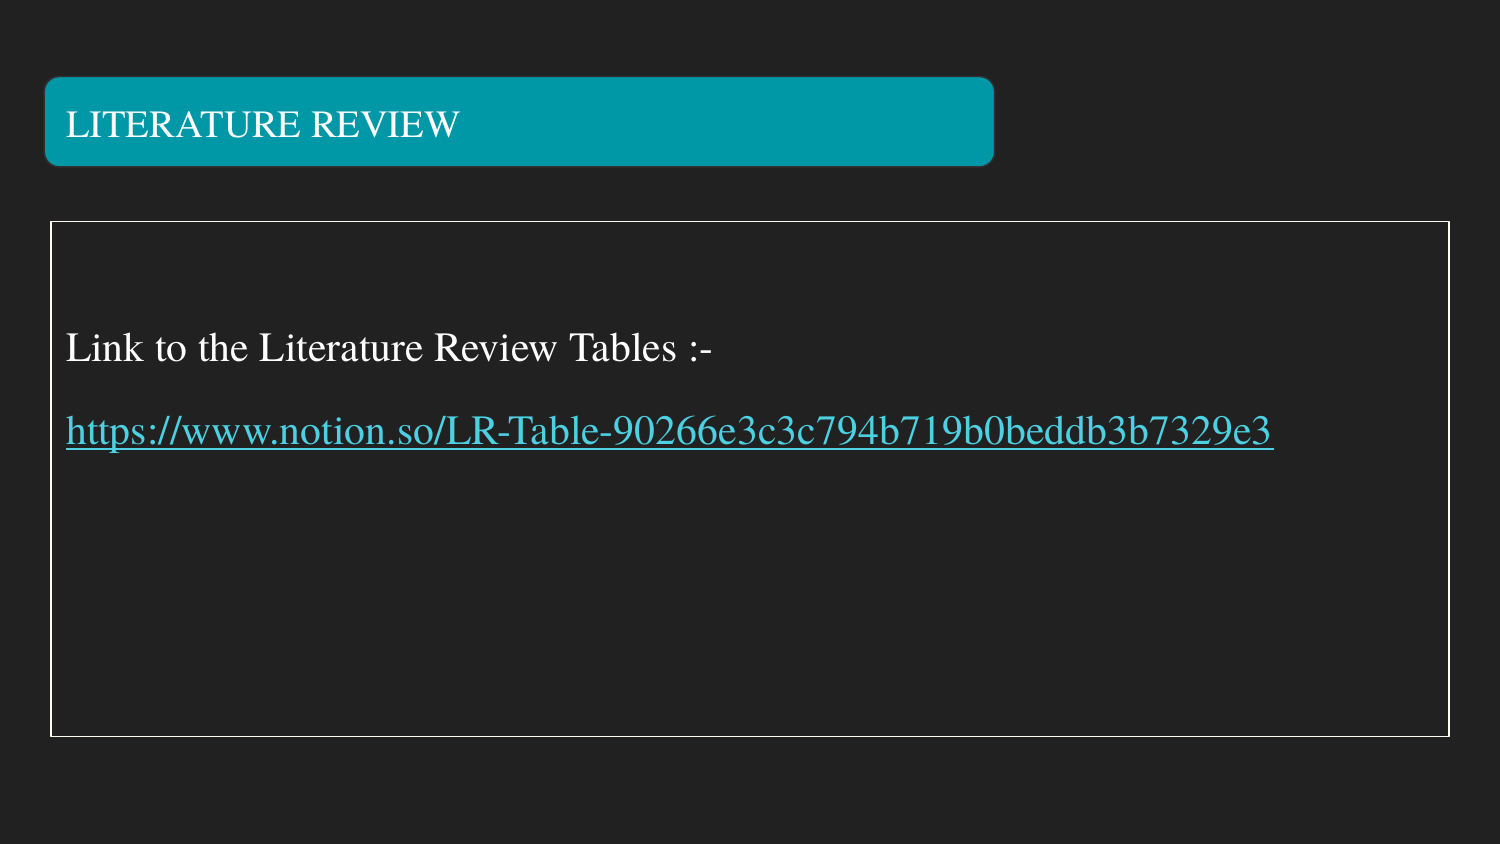

# LITERATURE REVIEW

Link to the Literature Review Tables :-
https://www.notion.so/LR-Table-90266e3c3c794b719b0beddb3b7329e3